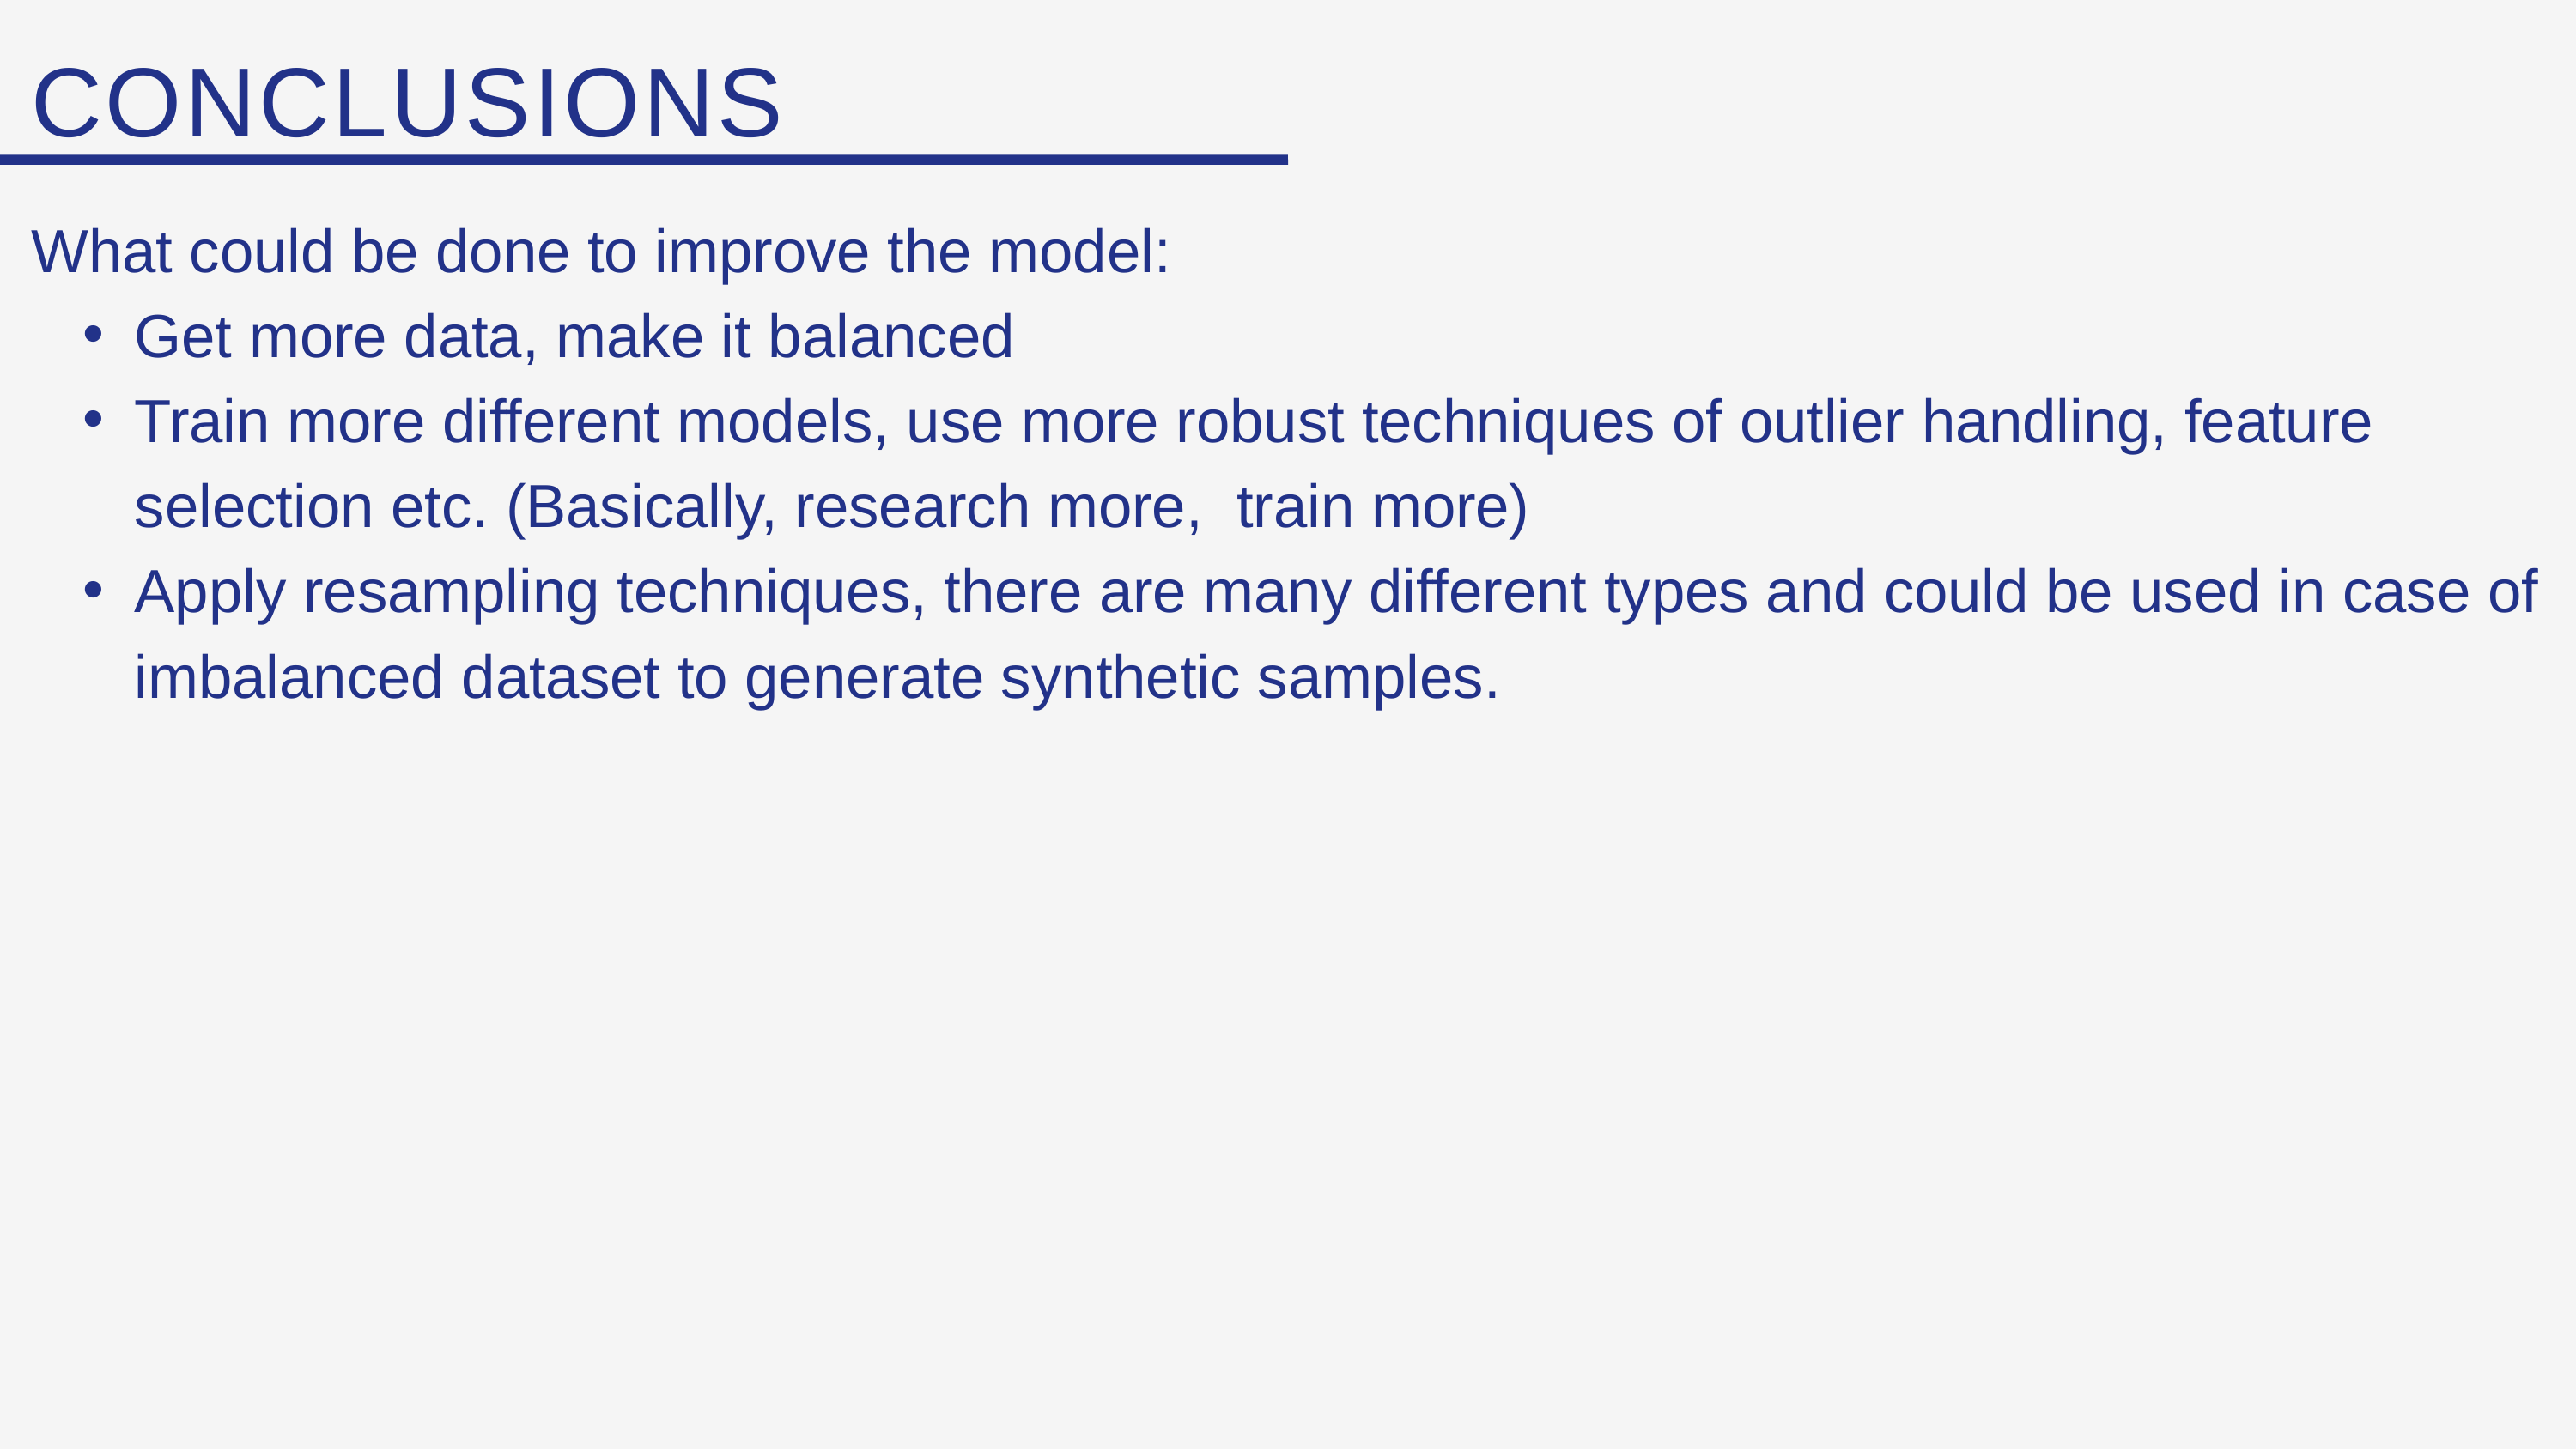

CONCLUSIONS

What could be done to improve the model:
Get more data, make it balanced
Train more different models, use more robust techniques of outlier handling, feature selection etc. (Basically, research more,  train more)
Apply resampling techniques, there are many different types and could be used in case of imbalanced dataset to generate synthetic samples.